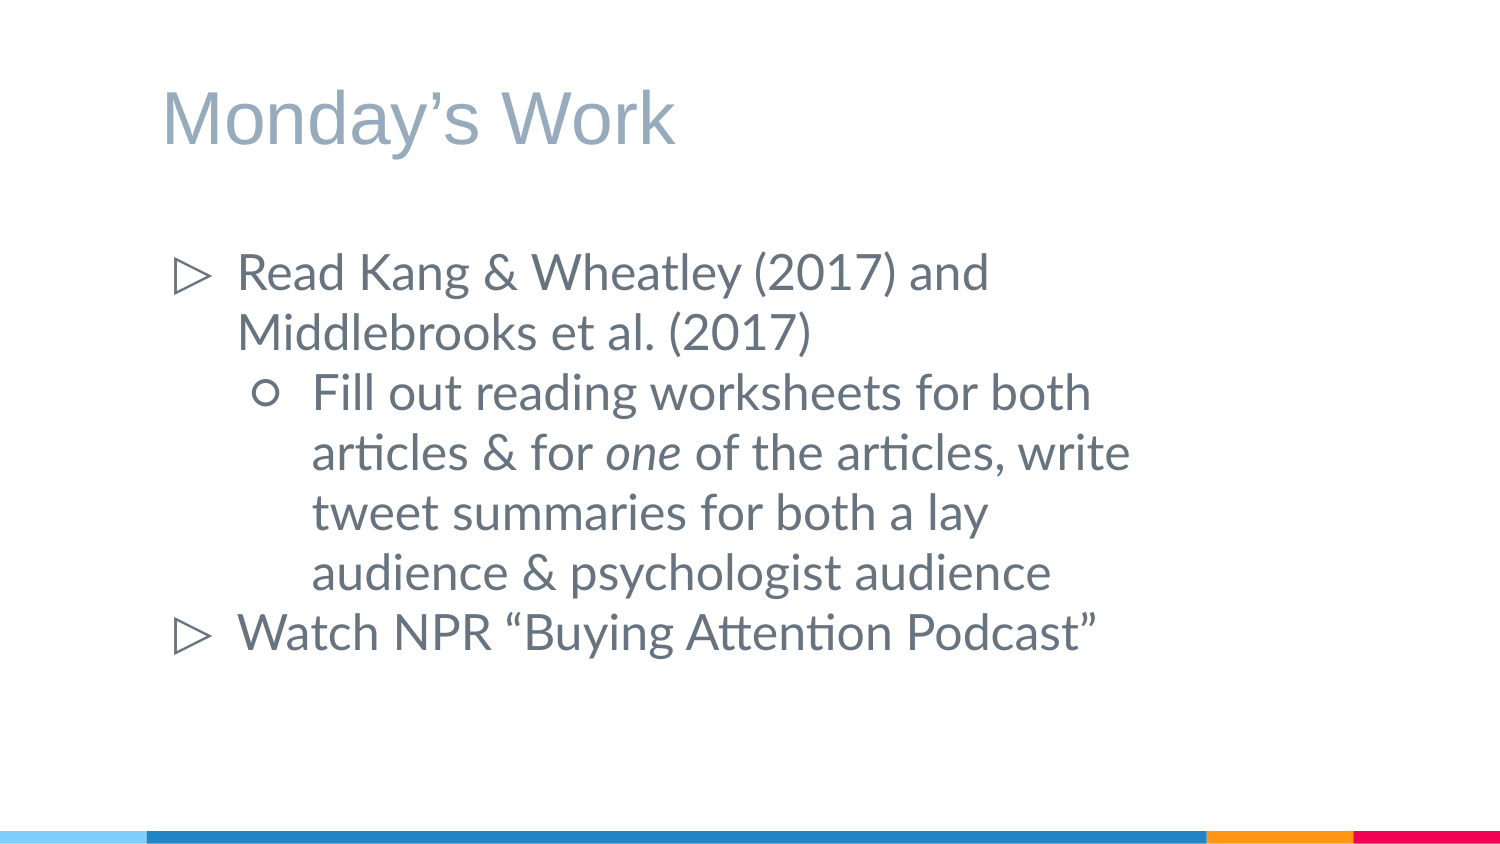

# Monday’s Work
Read Kang & Wheatley (2017) and Middlebrooks et al. (2017)
Fill out reading worksheets for both articles & for one of the articles, write tweet summaries for both a lay audience & psychologist audience
Watch NPR “Buying Attention Podcast”